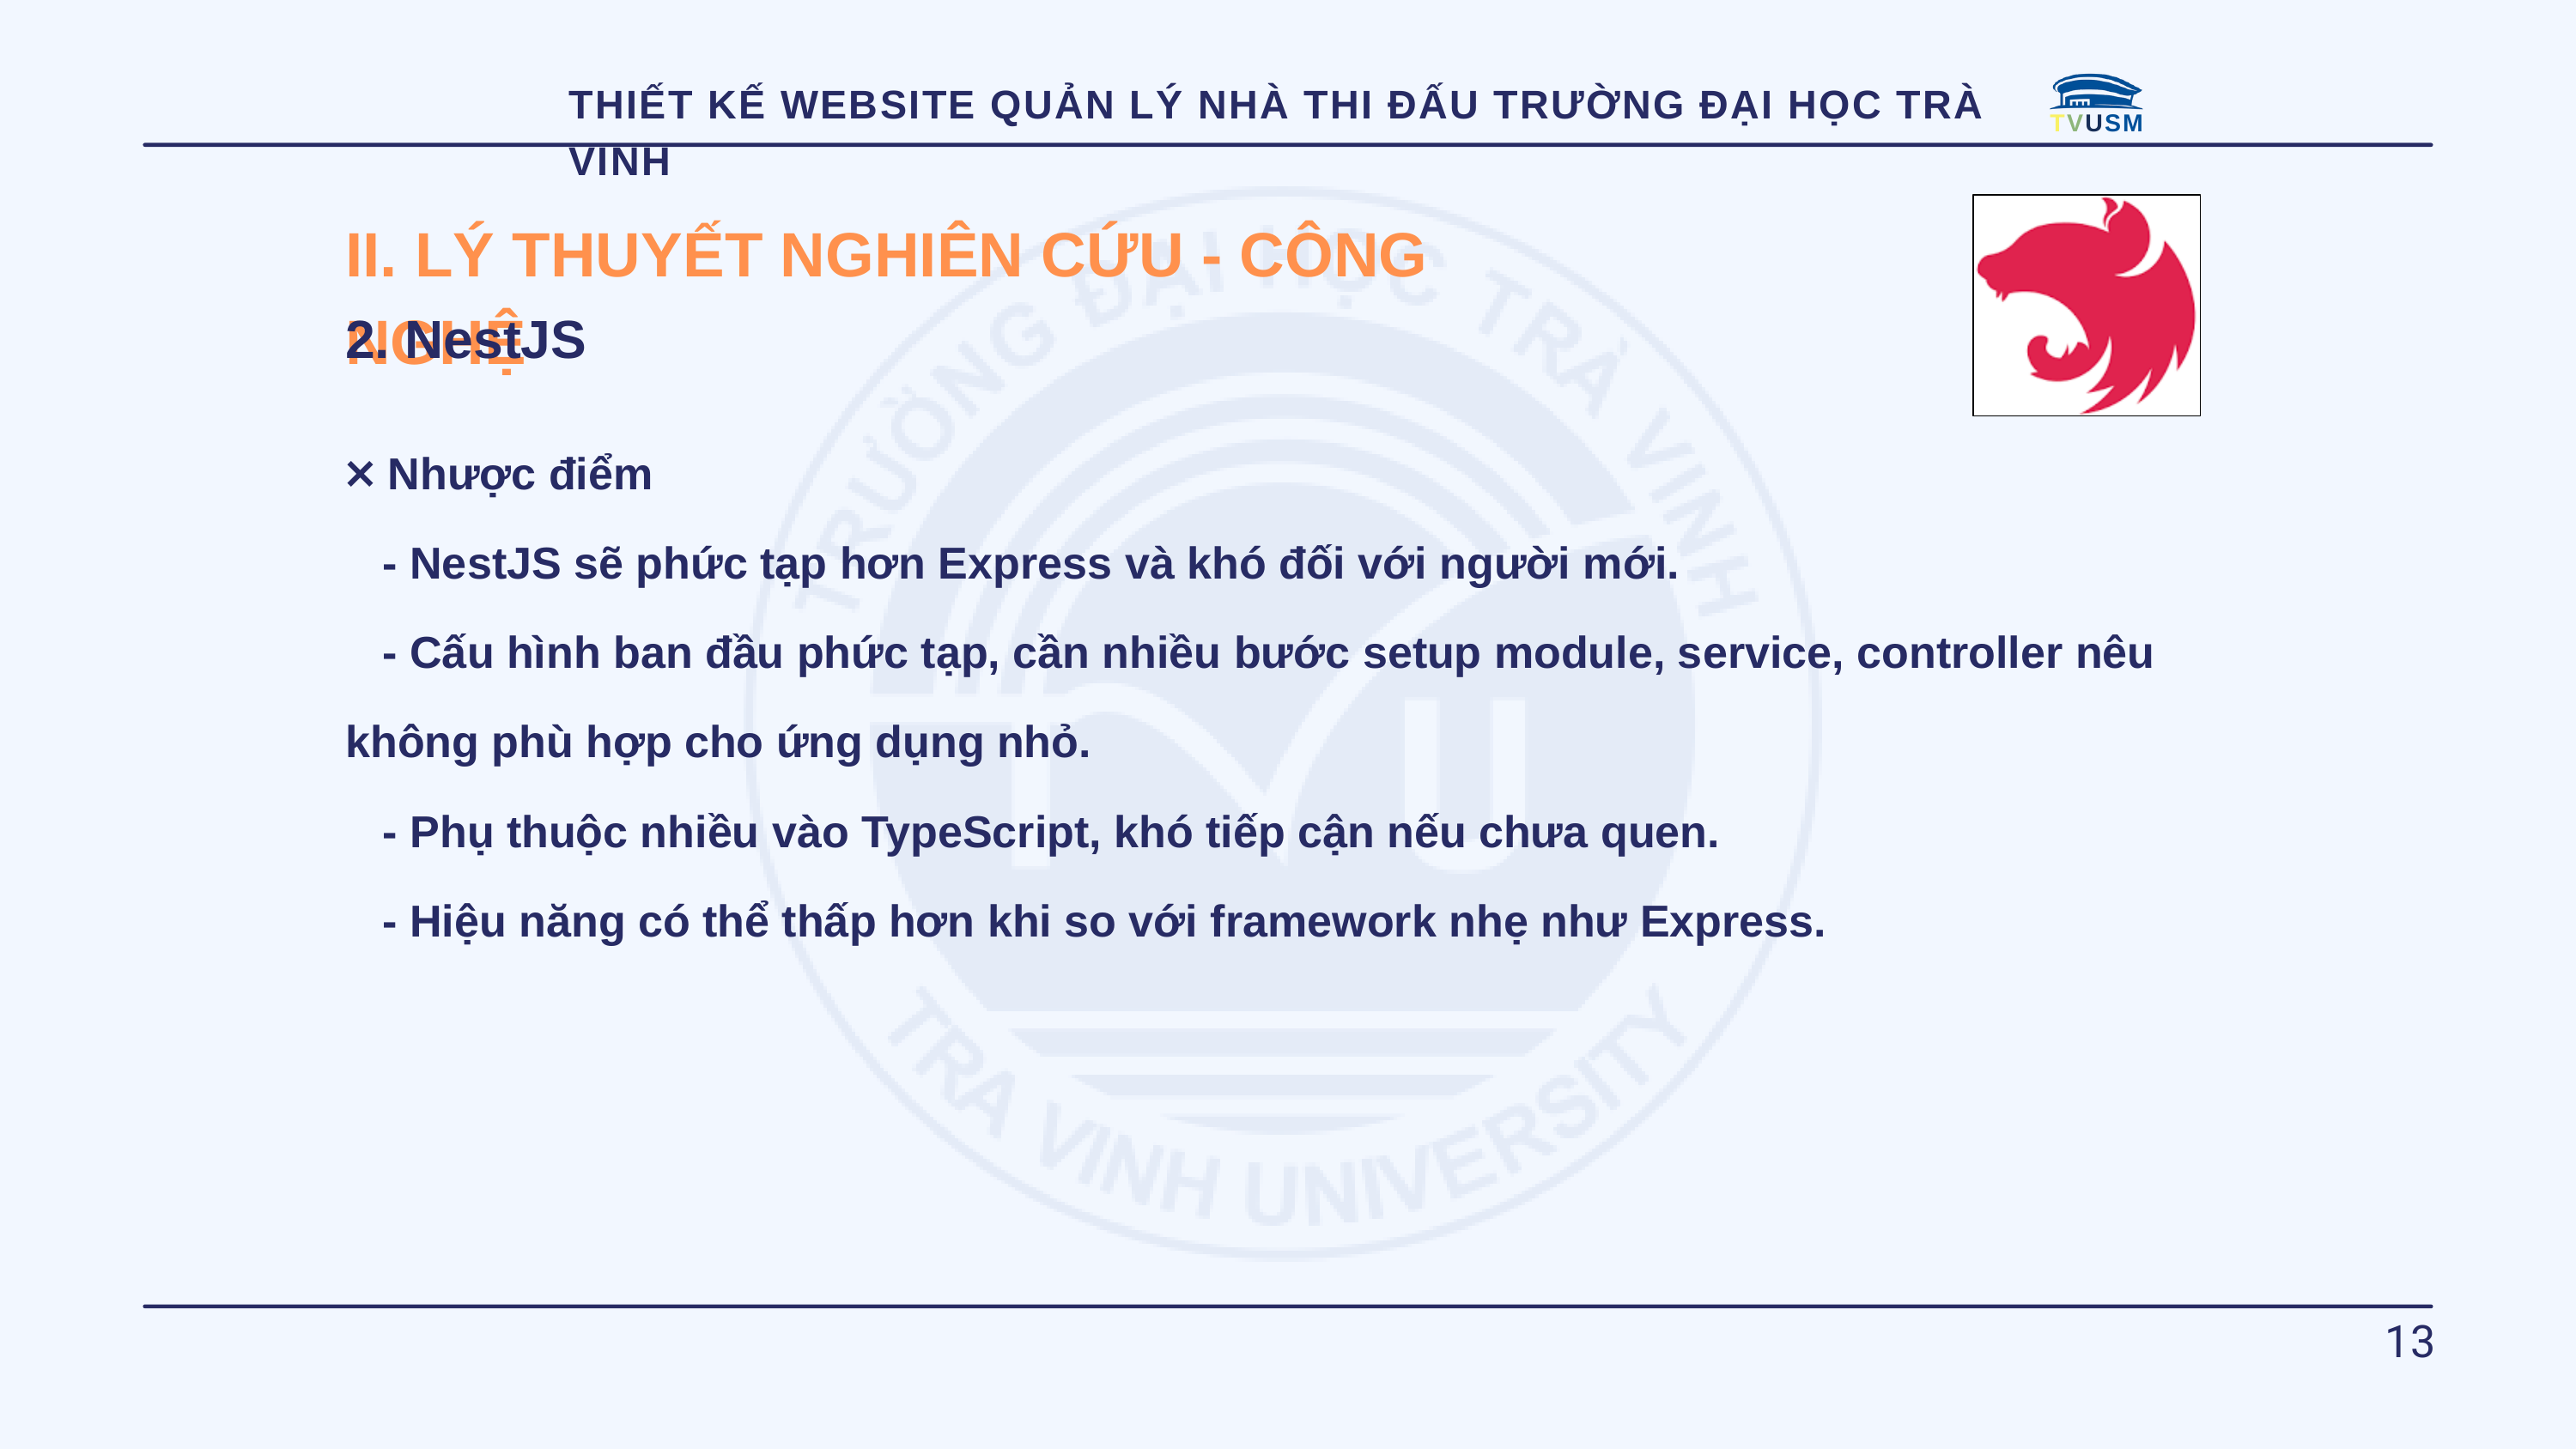

TVUSM
THIẾT KẾ WEBSITE QUẢN LÝ NHÀ THI ĐẤU TRƯỜNG ĐẠI HỌC TRÀ VINH

II. LÝ THUYẾT NGHIÊN CỨU - CÔNG NGHỆ
2. NestJS
❌ Nhược điểm
   - NestJS sẽ phức tạp hơn Express và khó đối với người mới.
   - Cấu hình ban đầu phức tạp, cần nhiều bước setup module, service, controller nêu không phù hợp cho ứng dụng nhỏ.
   - Phụ thuộc nhiều vào TypeScript, khó tiếp cận nếu chưa quen.
   - Hiệu năng có thể thấp hơn khi so với framework nhẹ như Express.

13